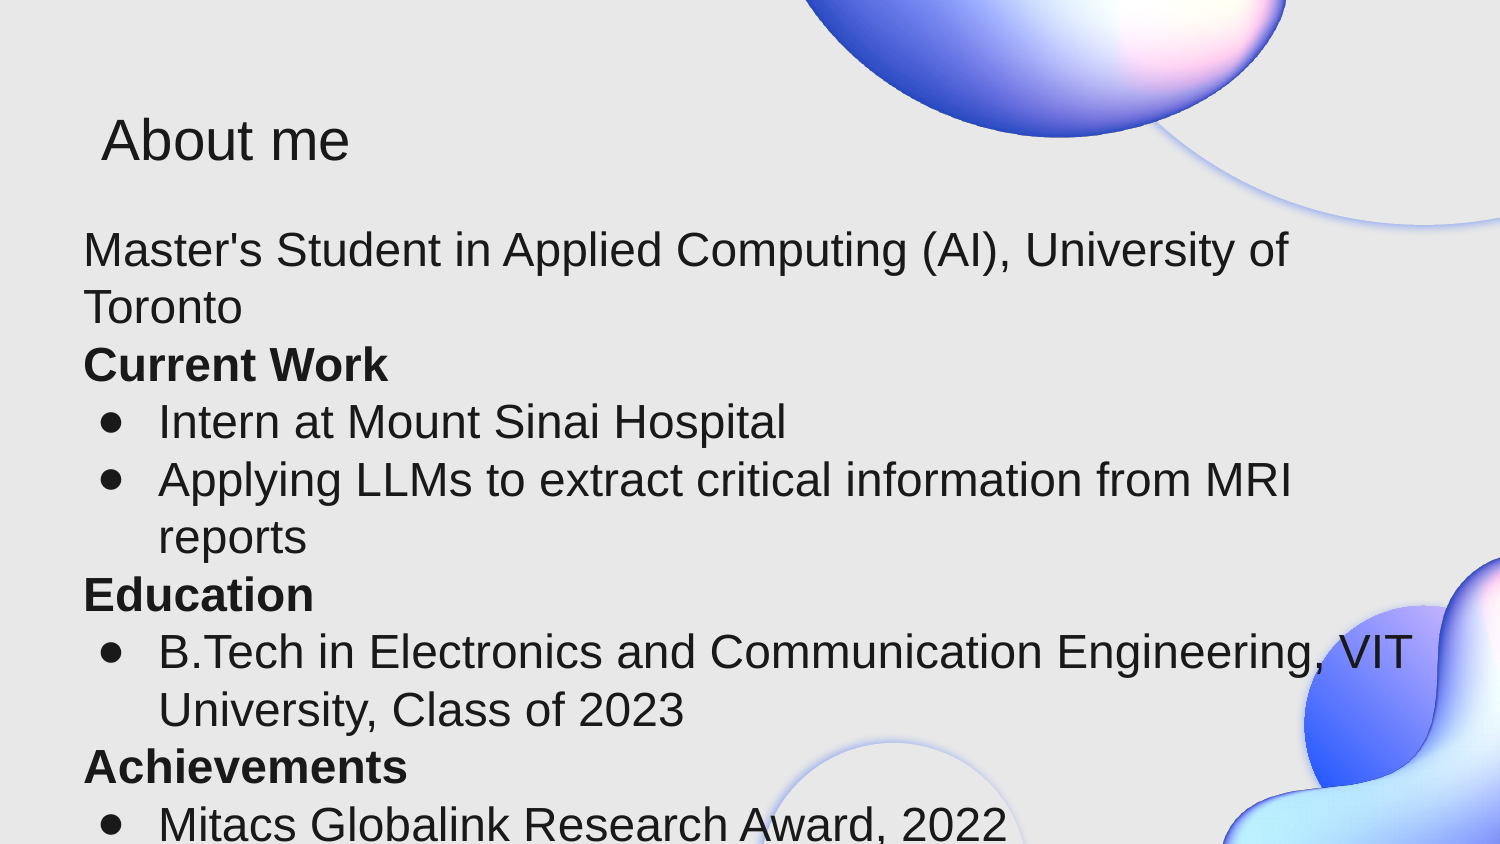

About me
Master's Student in Applied Computing (AI), University of Toronto
Current Work
Intern at Mount Sinai Hospital
Applying LLMs to extract critical information from MRI reports
Education
B.Tech in Electronics and Communication Engineering, VIT University, Class of 2023
Achievements
Mitacs Globalink Research Award, 2022
Singapore International Pre-Graduate Award (SIPGA), A*STAR, 2023